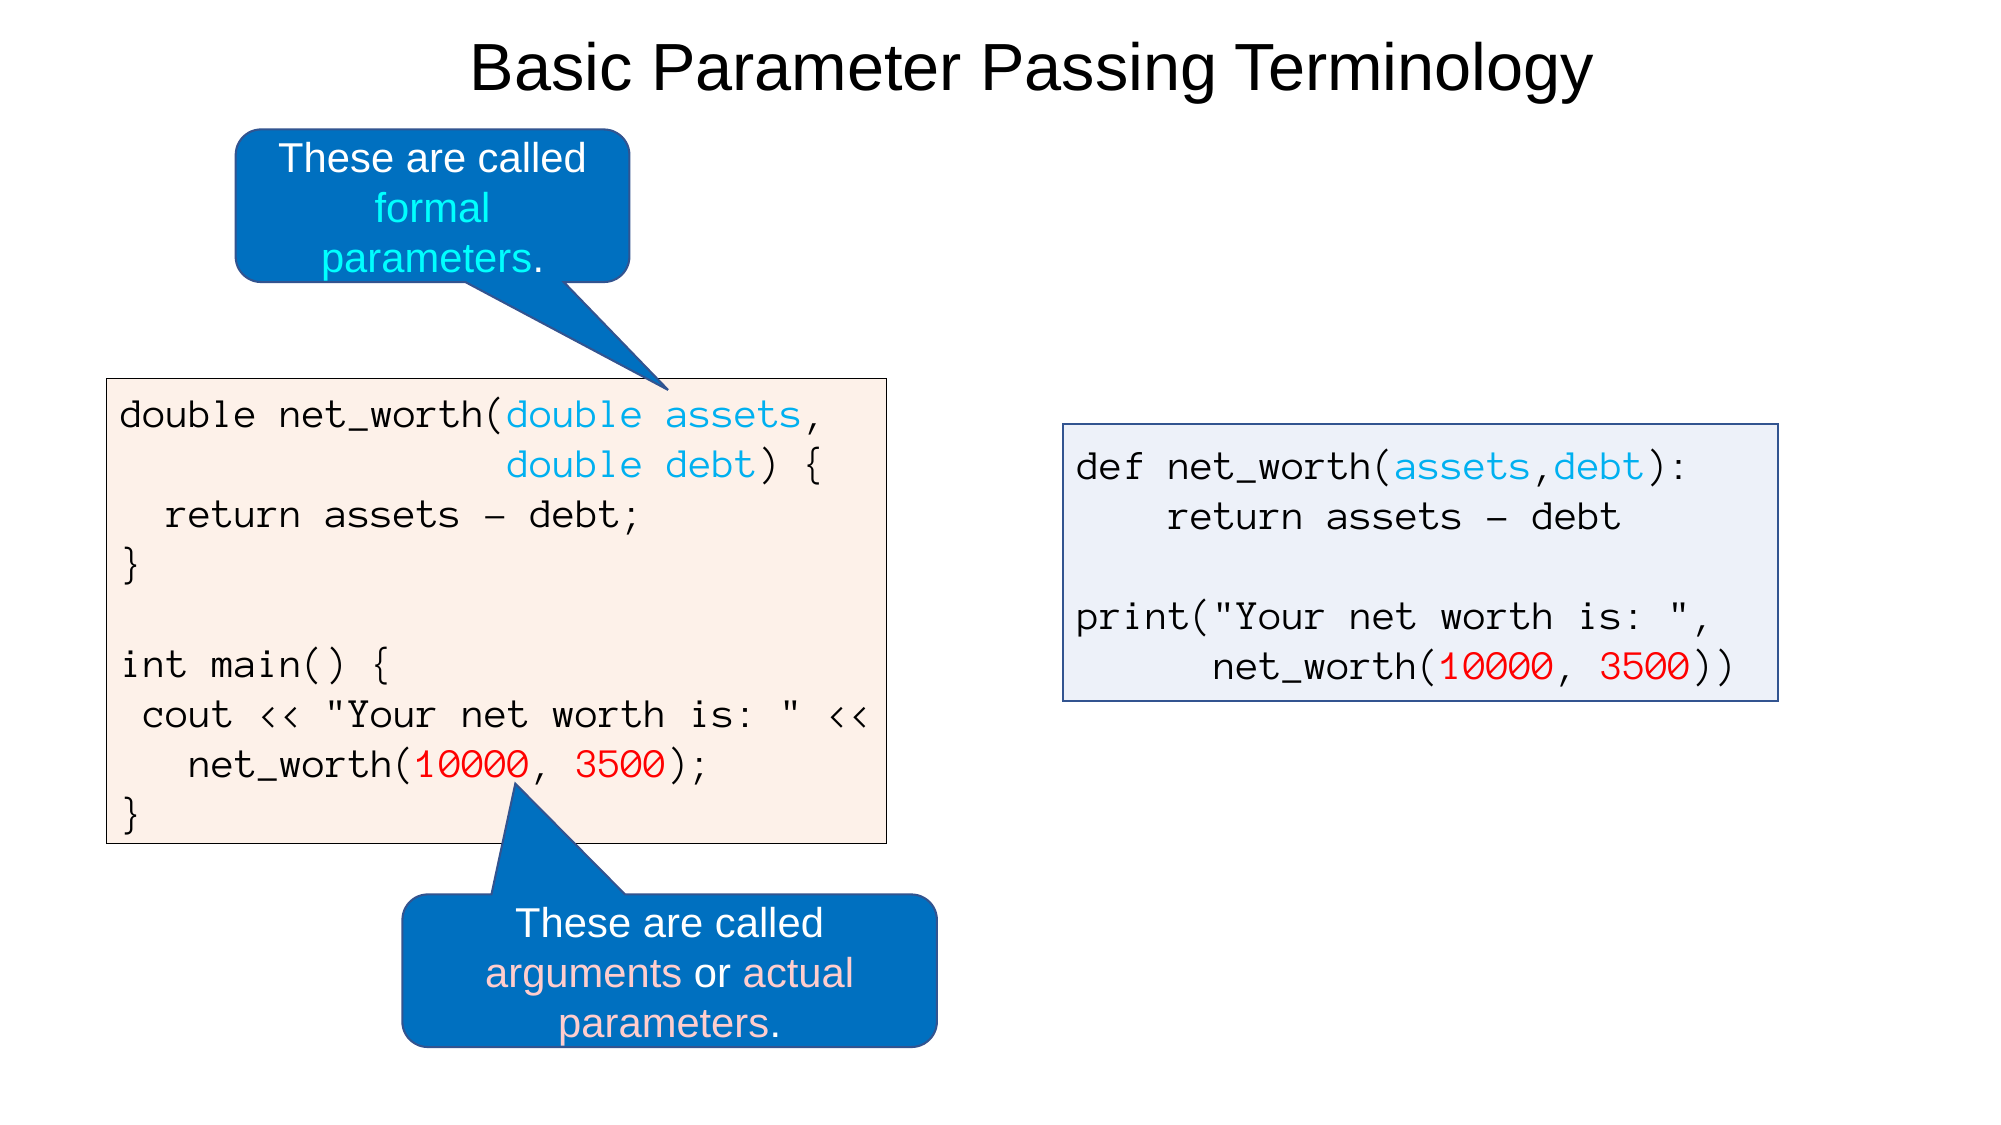

# Basic Parameter Passing Terminology
These are called formal parameters.
double net_worth(double assets,
                 double debt) {
  return assets – debt;
}

int main() {
 cout << "Your net worth is: " <<
   net_worth(10000, 3500);
}
def net_worth(assets,debt):
    return assets - debt

print("Your net worth is: ",
      net_worth(10000, 3500))
These are called arguments or actual parameters.